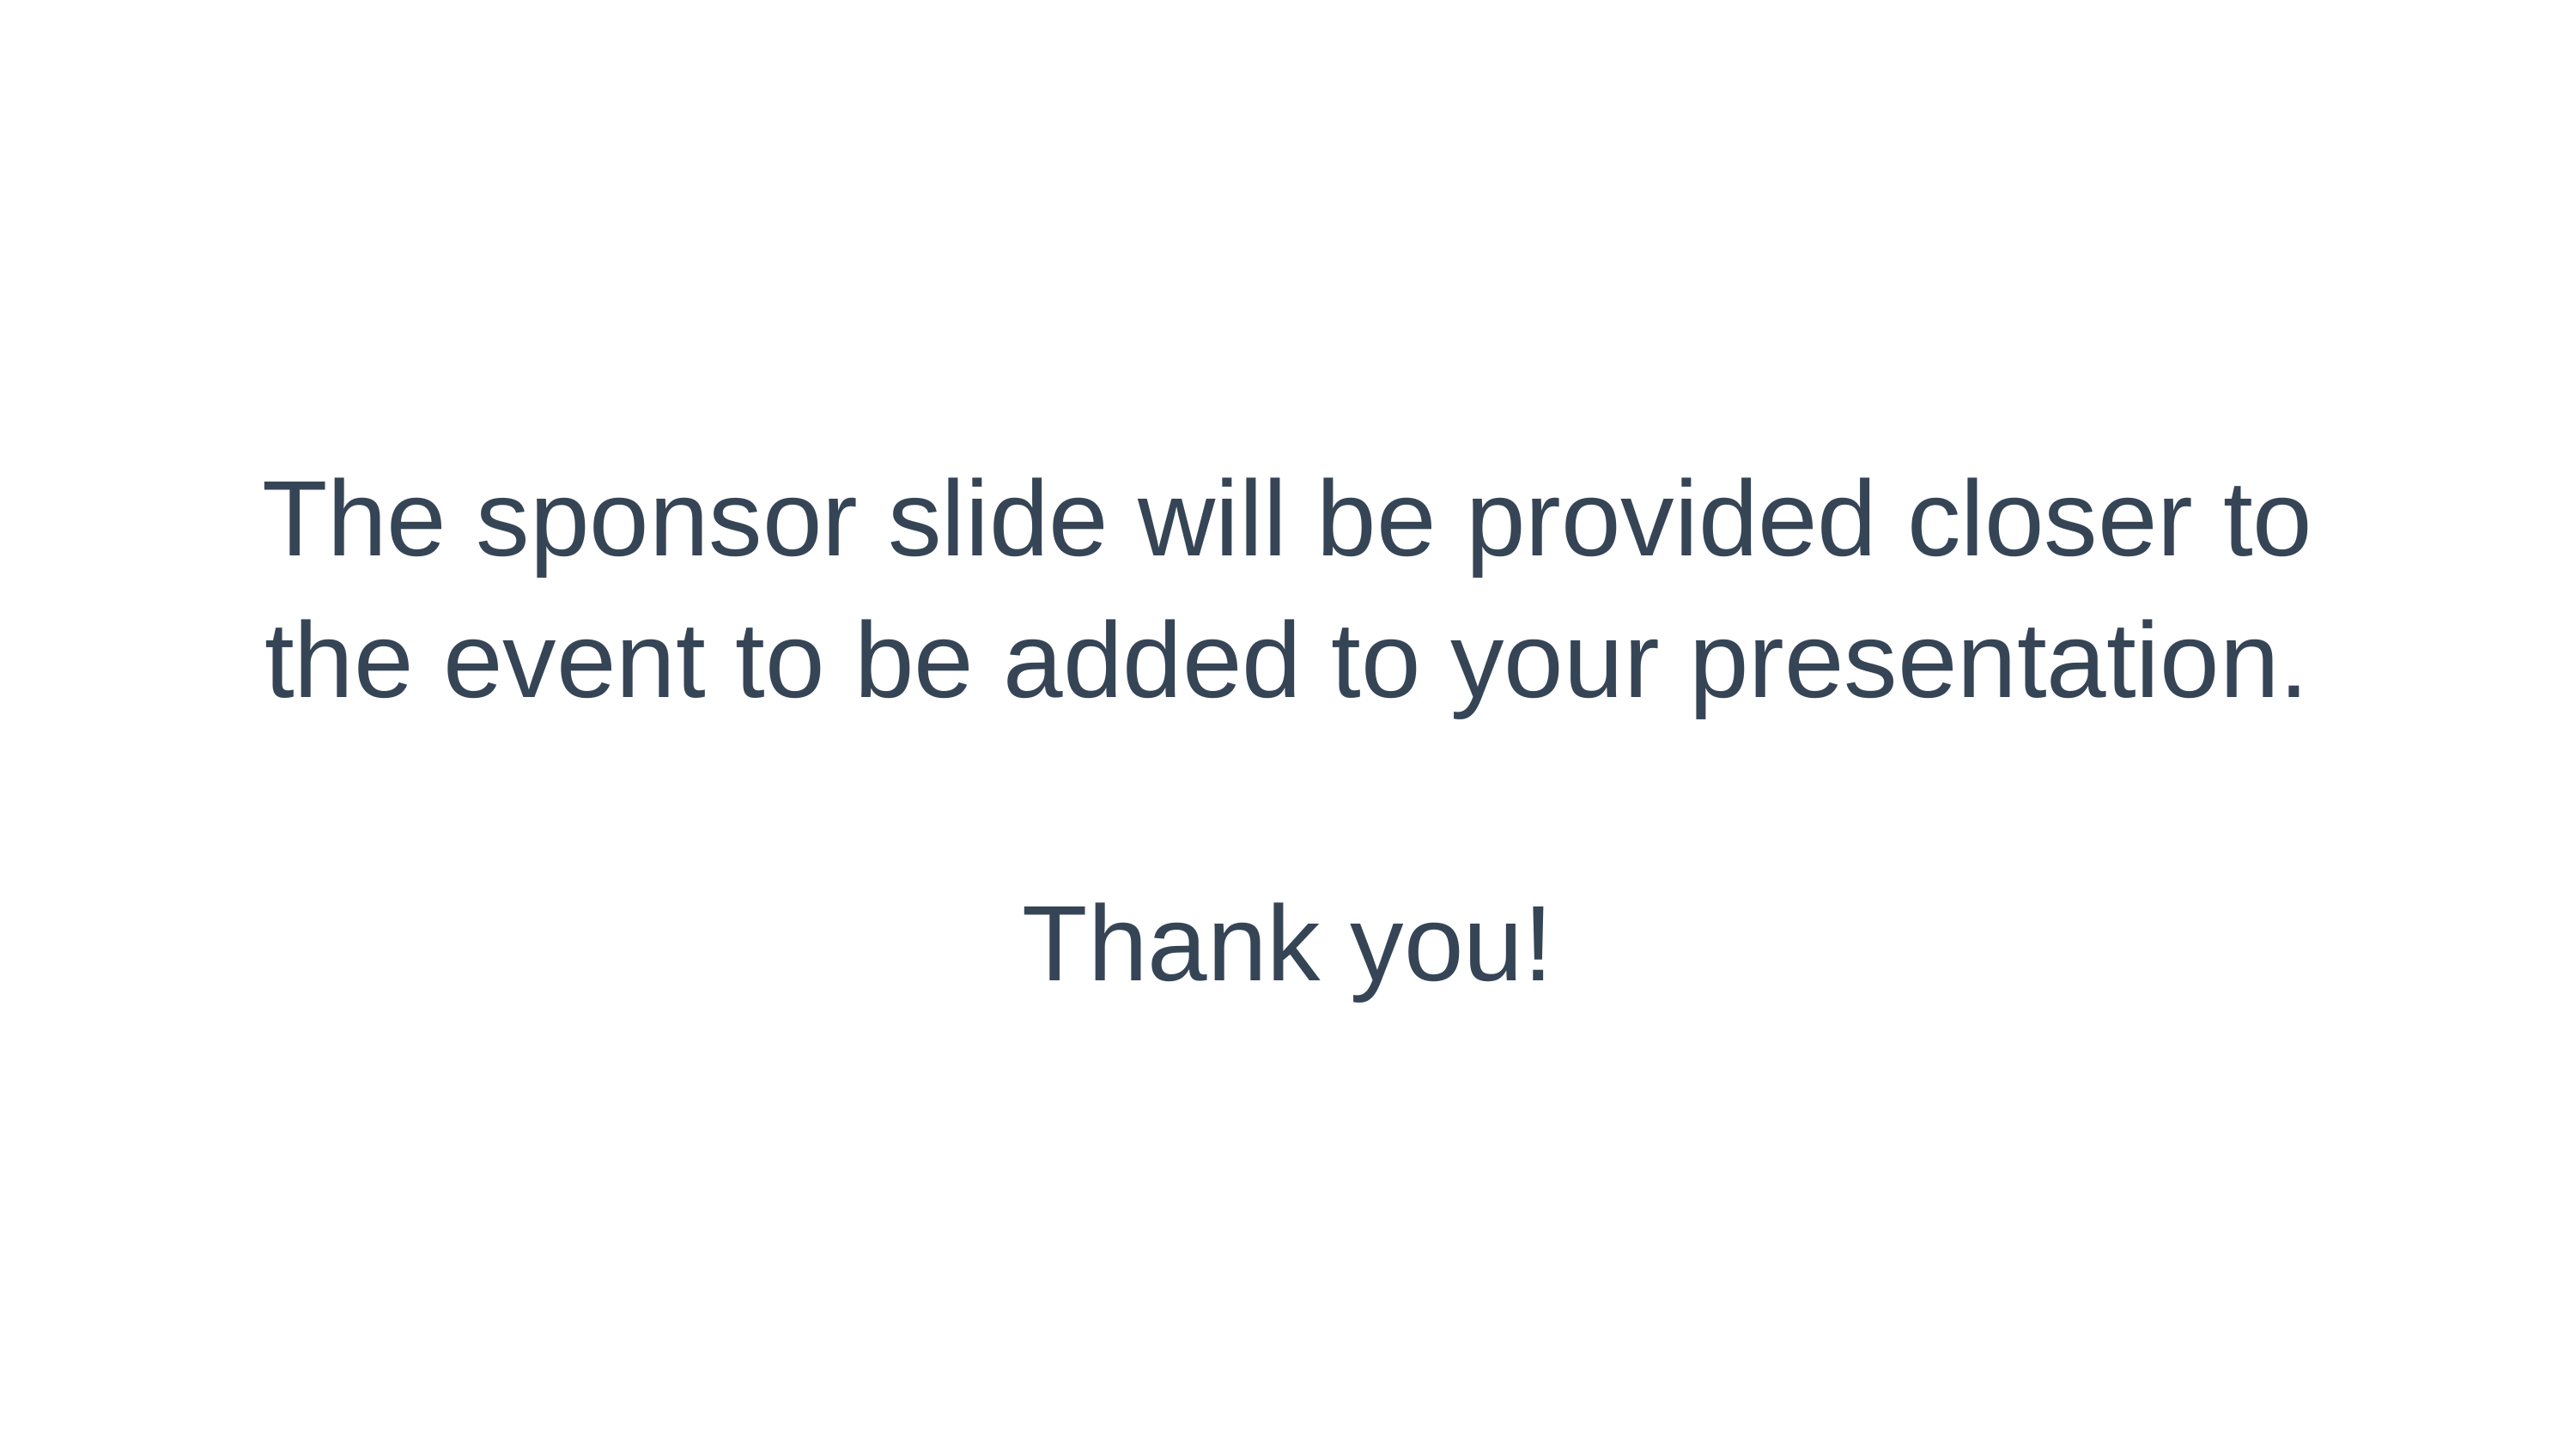

The sponsor slide will be provided closer to the event to be added to your presentation.

Thank you!